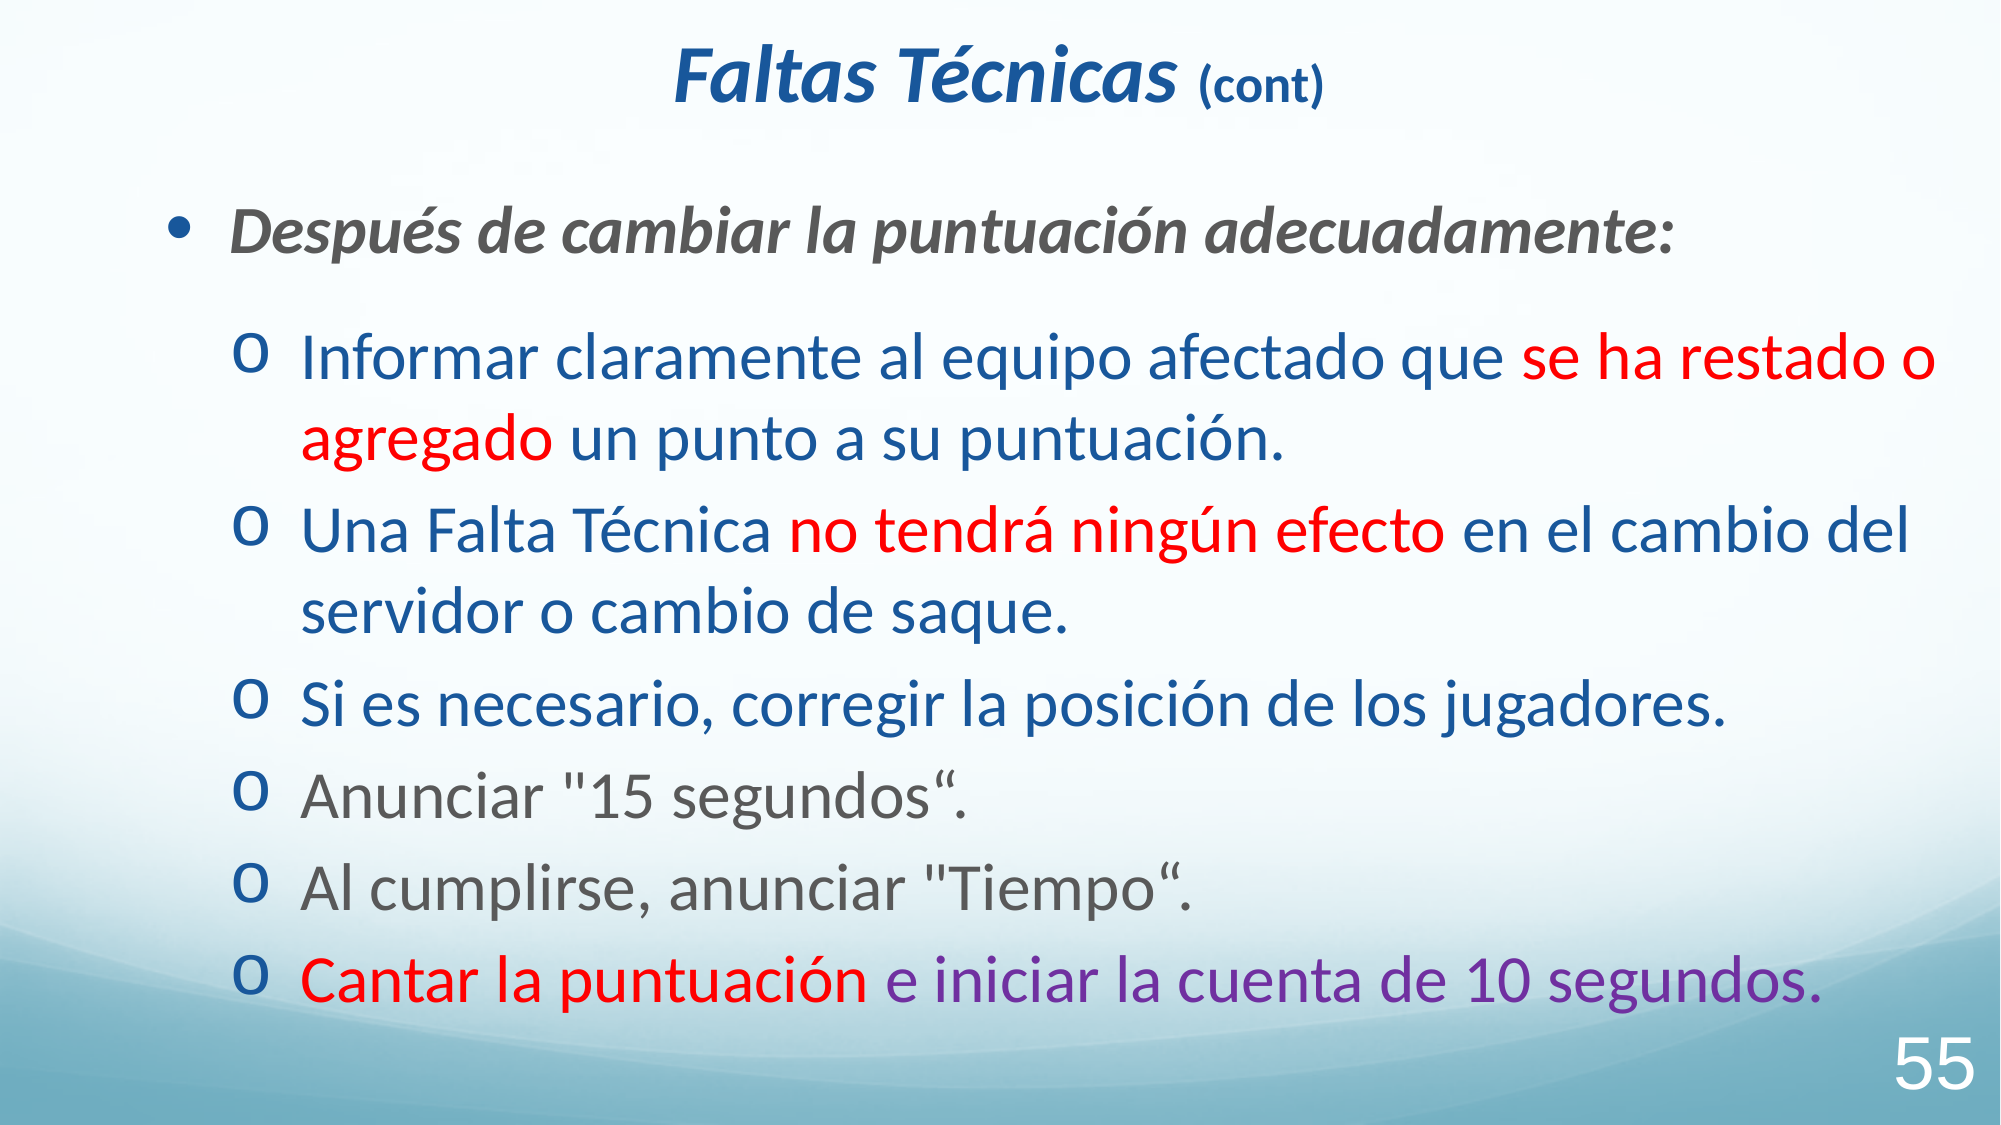

Faltas Técnicas (cont)

Después de cambiar la puntuación adecuadamente:

Informar claramente al equipo afectado que se ha restado o agregado un punto a su puntuación.
Una Falta Técnica no tendrá ningún efecto en el cambio del servidor o cambio de saque.
Si es necesario, corregir la posición de los jugadores.
Anunciar "15 segundos“.
Al cumplirse, anunciar "Tiempo“.
Cantar la puntuación e iniciar la cuenta de 10 segundos.

55